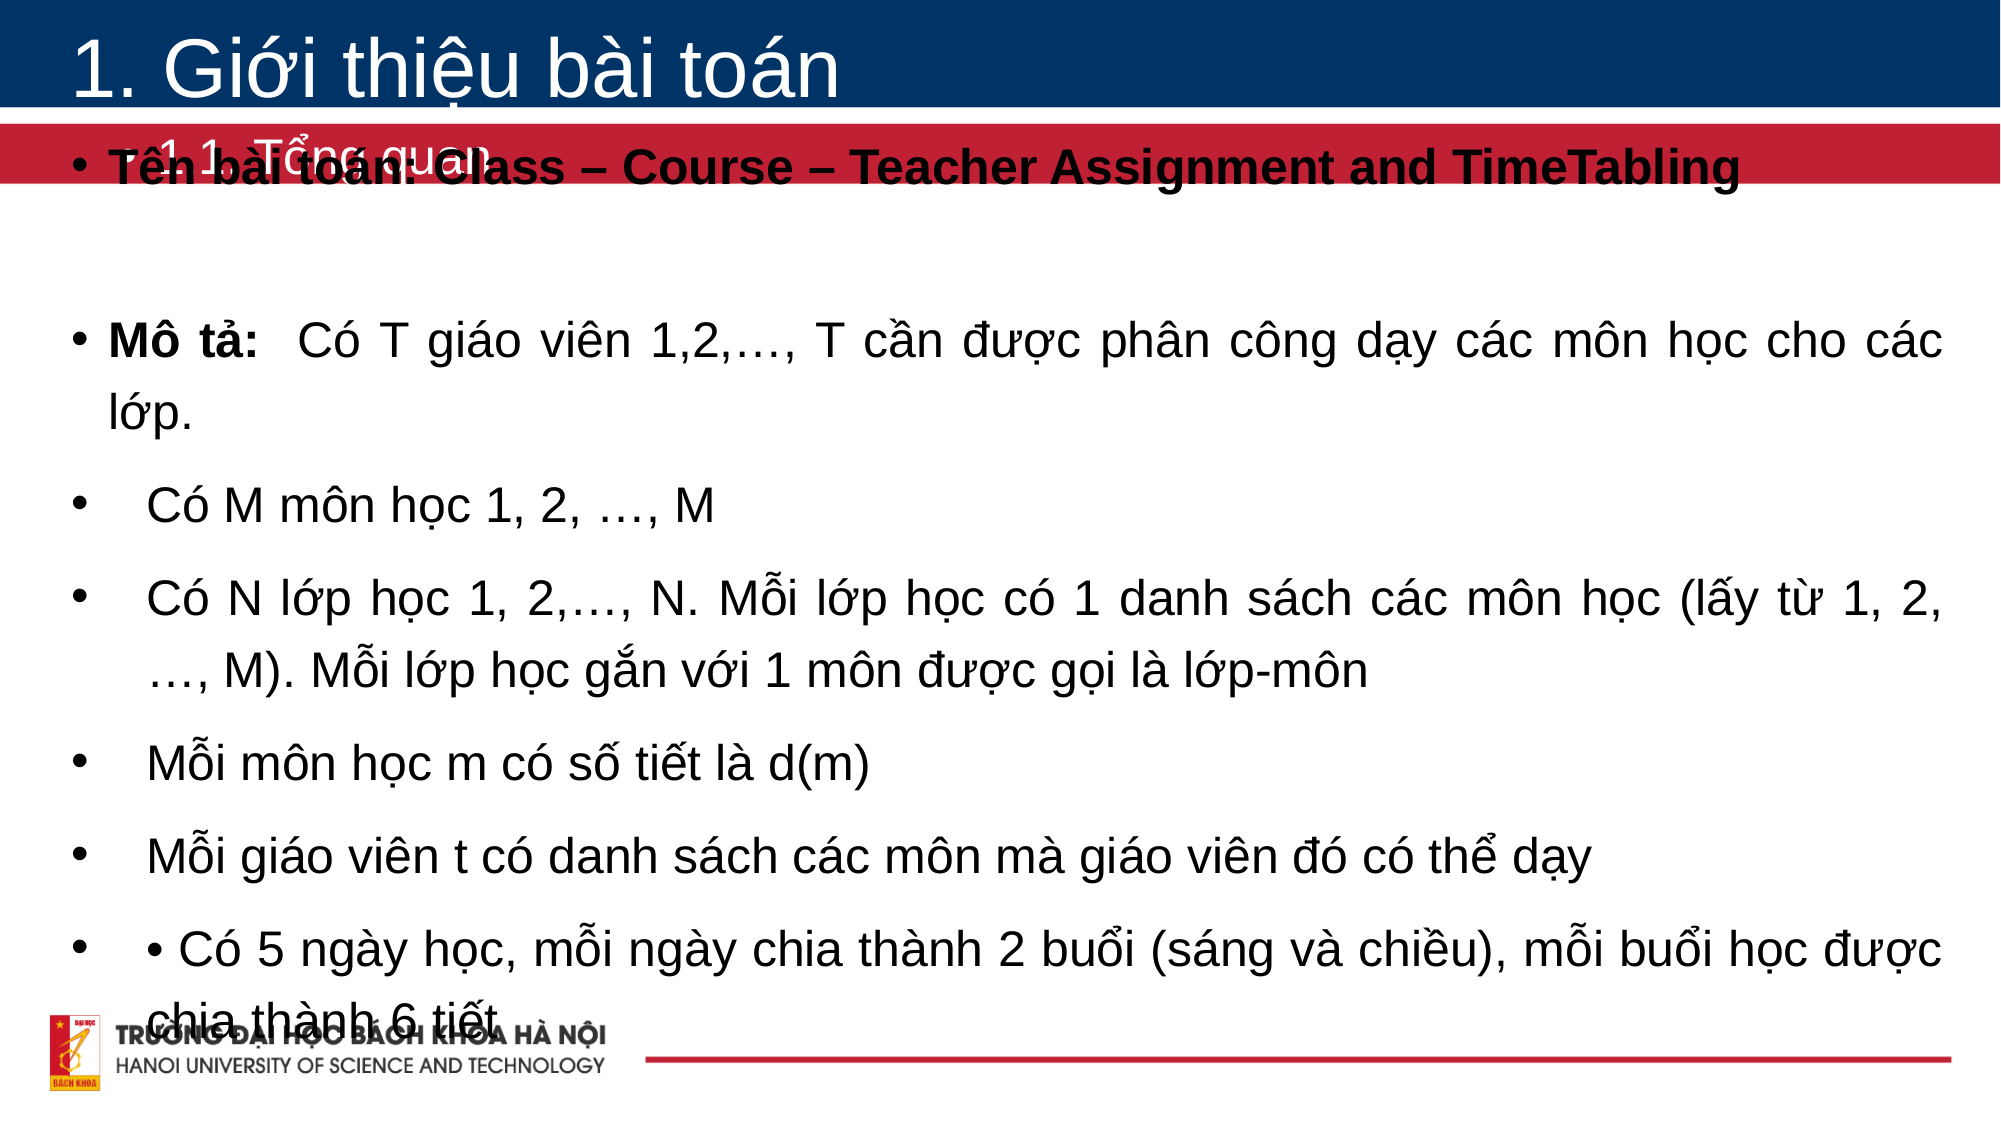

1. Giới thiệu bài toán

1.1. Tổng quan
# Tên bài toán: Class – Course – Teacher Assignment and TimeTabling

Mô tả:  Có T giáo viên 1,2,…, T cần được phân công dạy các môn học cho các lớp.
Có M môn học 1, 2, …, M
Có N lớp học 1, 2,…, N. Mỗi lớp học có 1 danh sách các môn học (lấy từ 1, 2, …, M). Mỗi lớp học gắn với 1 môn được gọi là lớp-môn
Mỗi môn học m có số tiết là d(m)
Mỗi giáo viên t có danh sách các môn mà giáo viên đó có thể dạy
• Có 5 ngày học, mỗi ngày chia thành 2 buổi (sáng và chiều), mỗi buổi học được chia thành 6 tiết